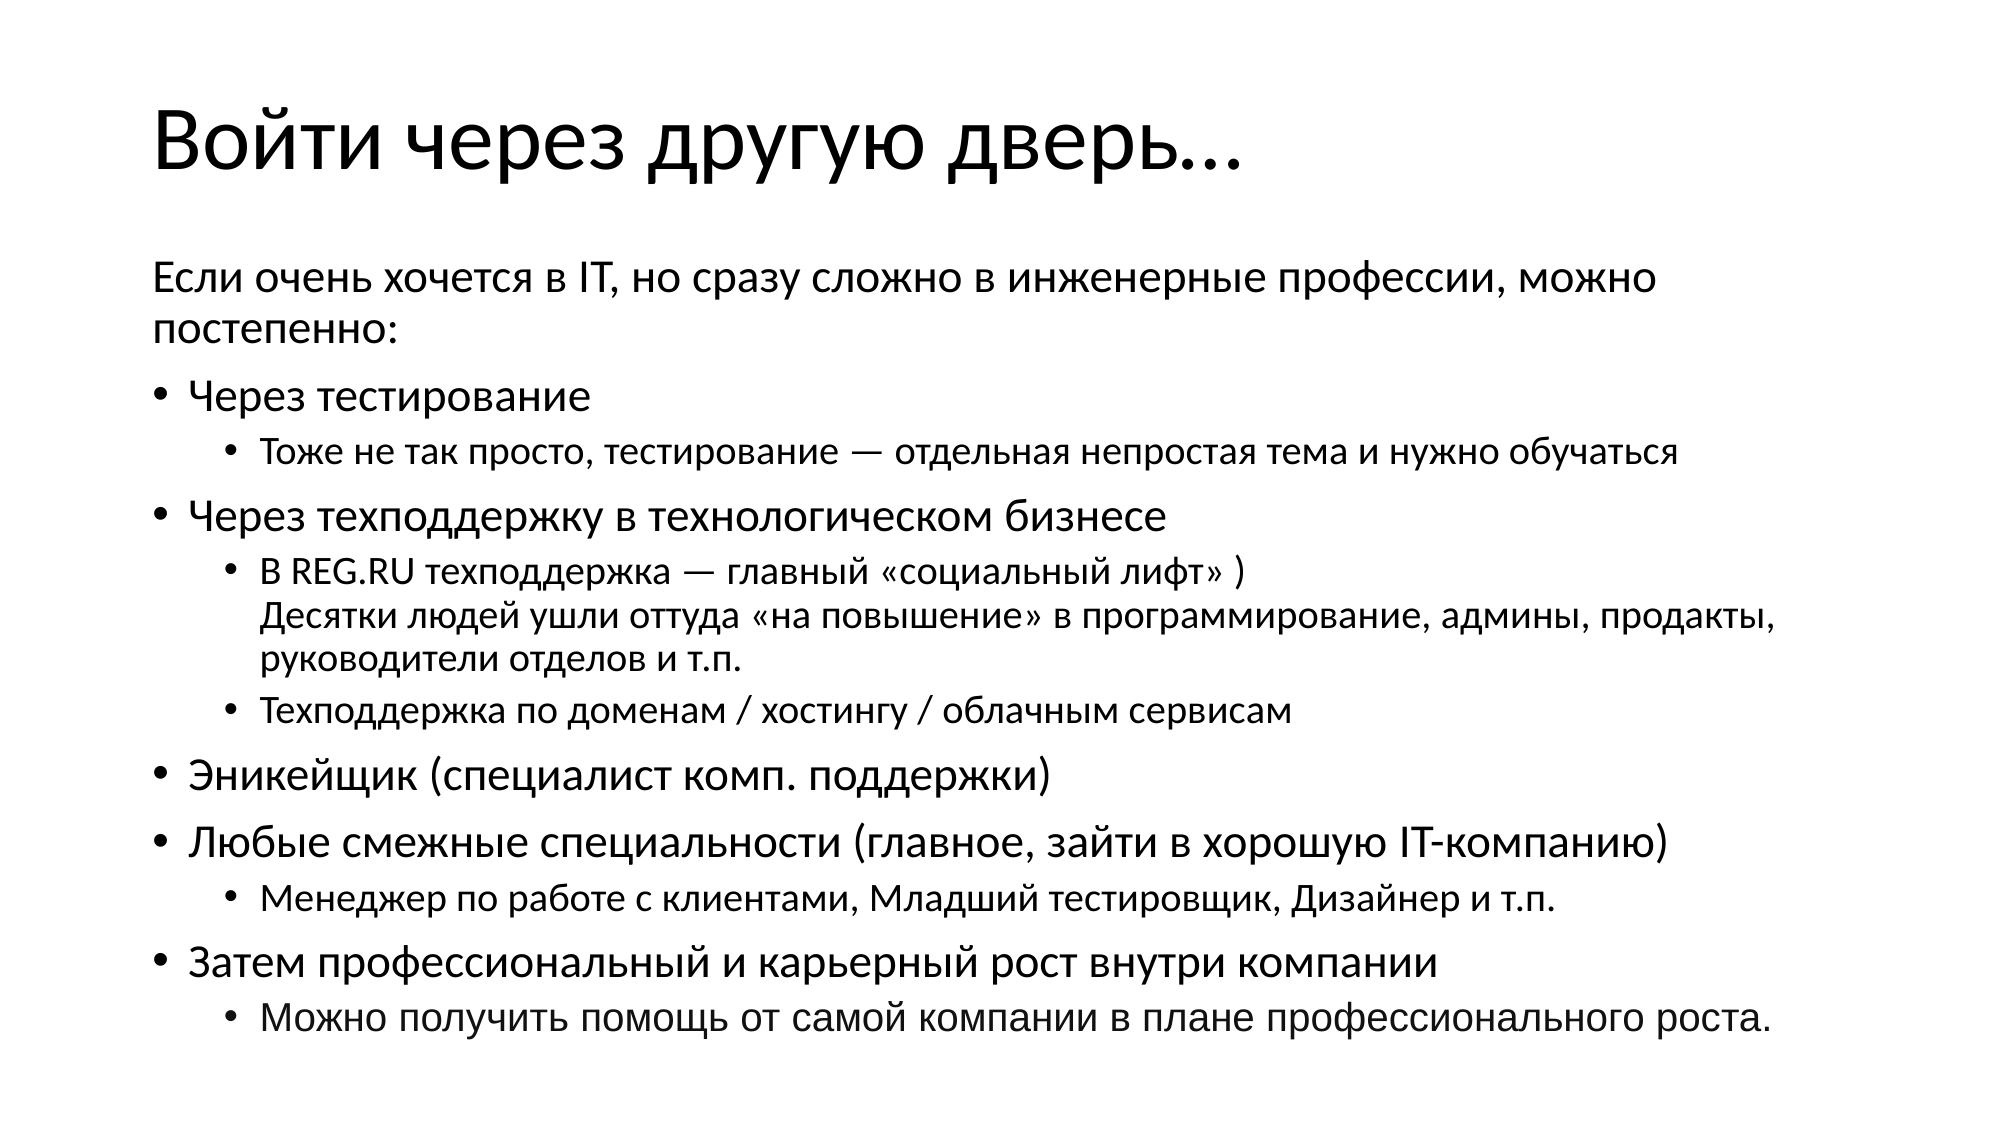

# Войти через другую дверь…
Если очень хочется в IT, но сразу сложно в инженерные профессии, можно постепенно:
Через тестирование
Тоже не так просто, тестирование — отдельная непростая тема и нужно обучаться
Через техподдержку в технологическом бизнесе
В REG.RU техподдержка — главный «социальный лифт» )
Десятки людей ушли оттуда «на повышение» в программирование, админы, продакты, руководители отделов и т.п.
Техподдержка по доменам / хостингу / облачным сервисам
Эникейщик (специалист комп. поддержки)
Любые смежные специальности (главное, зайти в хорошую IT-компанию)
Менеджер по работе с клиентами, Младший тестировщик, Дизайнер и т.п.
Затем профессиональный и карьерный рост внутри компании
Можно получить помощь от самой компании в плане профессионального роста.